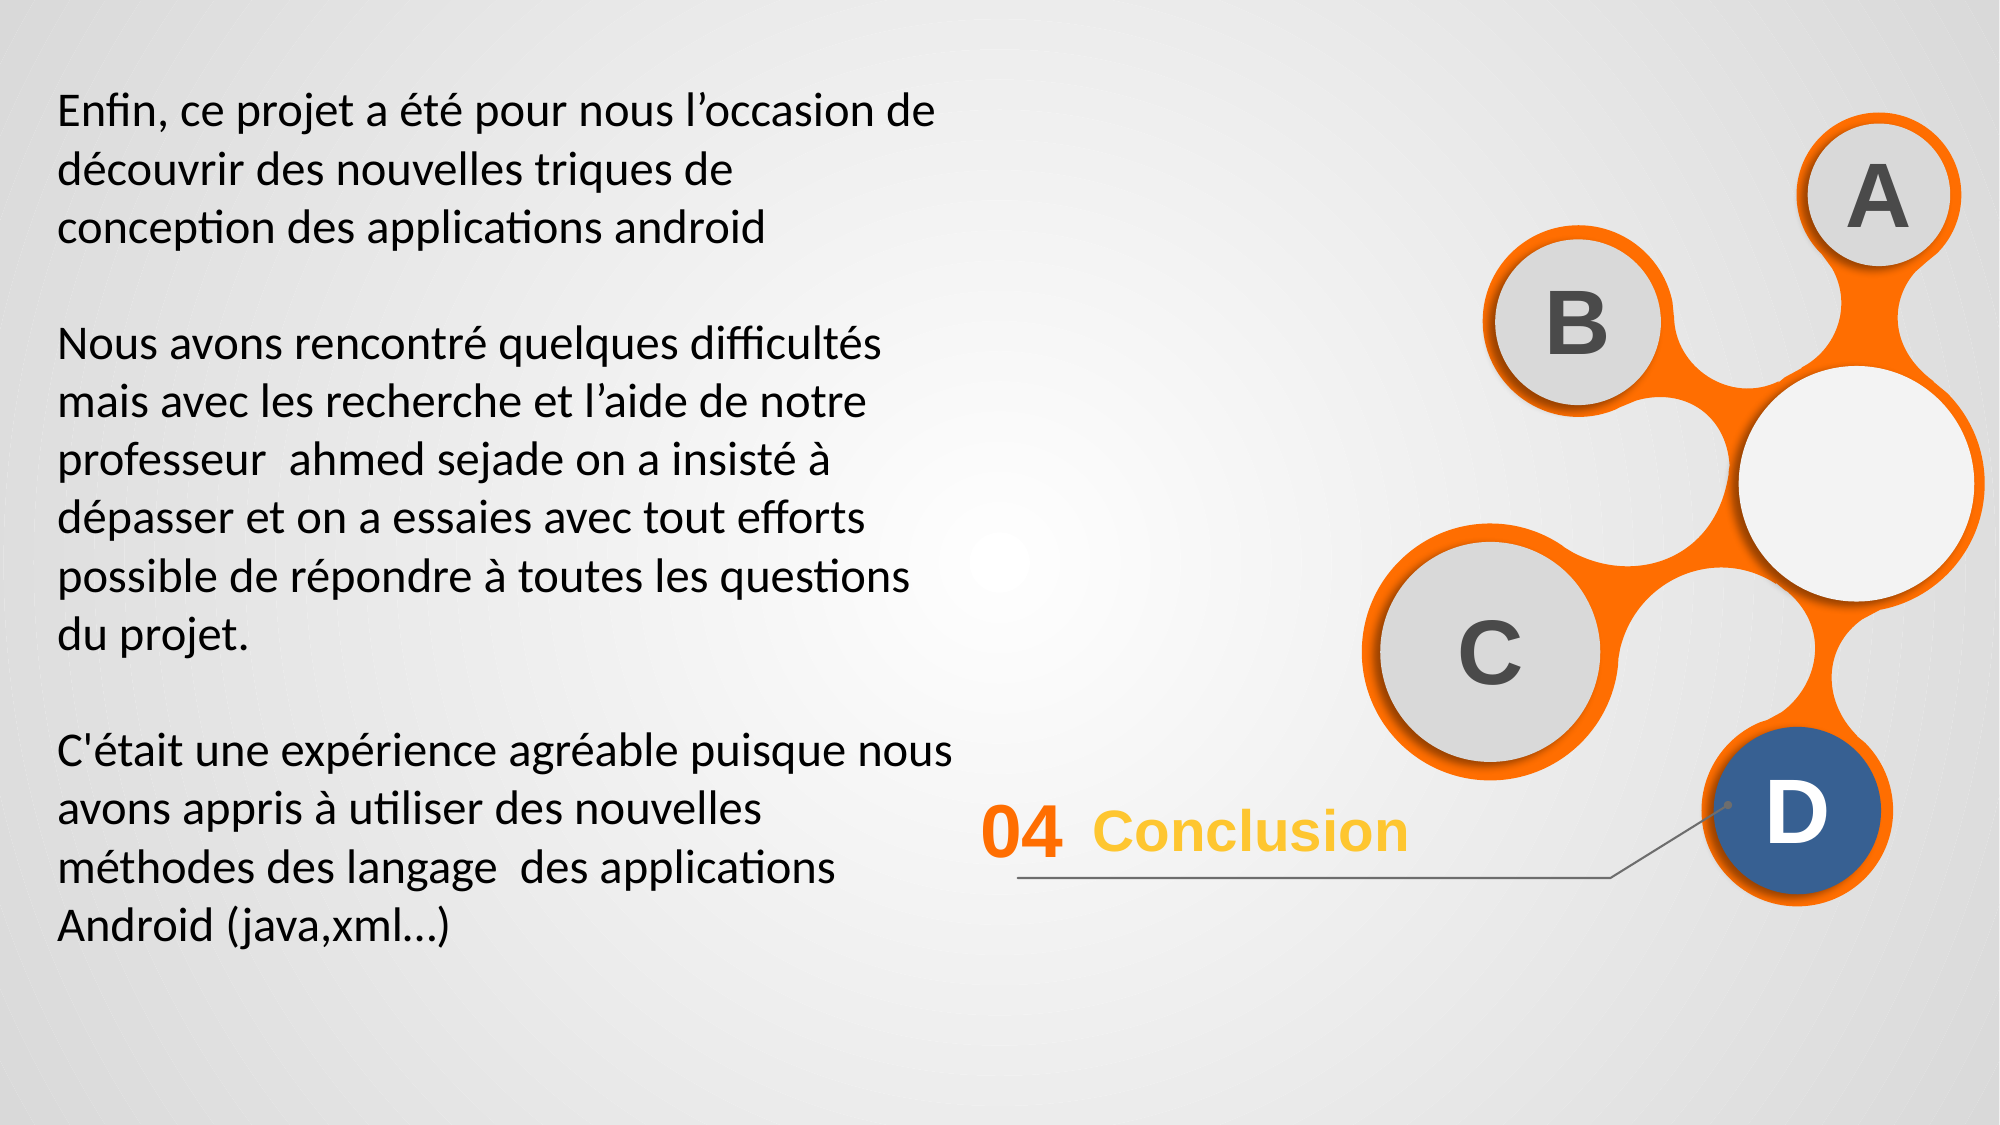

# Enfin, ce projet a été pour nous l’occasion de découvrir des nouvelles triques de conception des applications android Nous avons rencontré quelques difficultés mais avec les recherche et l’aide de notre professeur  ahmed sejade on a insisté à dépasser et on a essaies avec tout efforts possible de répondre à toutes les questions du projet. C'était une expérience agréable puisque nous avons appris à utiliser des nouvelles méthodes des langage  des applications Android (java,xml…)

A
B

C
D
04
Conclusion